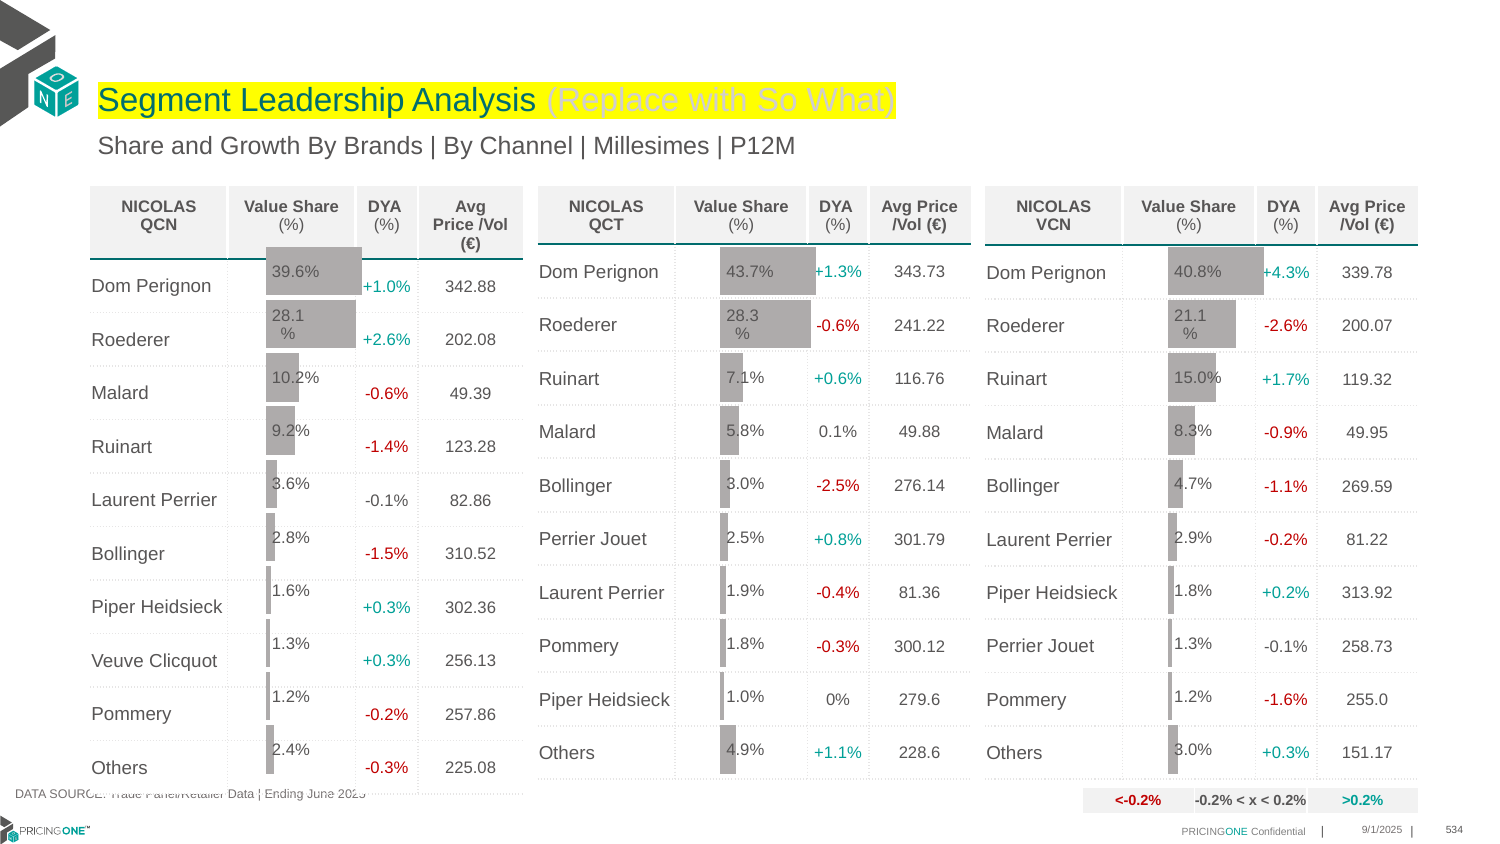

# Segment Leadership Analysis (Replace with So What)
Share and Growth By Brands | By Channel | Millesimes | P12M
| NICOLAS QCT | Value Share (%) | DYA (%) | Avg Price /Vol (€) |
| --- | --- | --- | --- |
| Dom Perignon |  | +1.3% | 343.73 |
| Roederer |  | -0.6% | 241.22 |
| Ruinart |  | +0.6% | 116.76 |
| Malard |  | 0.1% | 49.88 |
| Bollinger |  | -2.5% | 276.14 |
| Perrier Jouet |  | +0.8% | 301.79 |
| Laurent Perrier |  | -0.4% | 81.36 |
| Pommery |  | -0.3% | 300.12 |
| Piper Heidsieck |  | 0% | 279.6 |
| Others |  | +1.1% | 228.6 |
| NICOLAS QCN | Value Share (%) | DYA (%) | Avg Price /Vol (€) |
| --- | --- | --- | --- |
| Dom Perignon |  | +1.0% | 342.88 |
| Roederer |  | +2.6% | 202.08 |
| Malard |  | -0.6% | 49.39 |
| Ruinart |  | -1.4% | 123.28 |
| Laurent Perrier |  | -0.1% | 82.86 |
| Bollinger |  | -1.5% | 310.52 |
| Piper Heidsieck |  | +0.3% | 302.36 |
| Veuve Clicquot |  | +0.3% | 256.13 |
| Pommery |  | -0.2% | 257.86 |
| Others |  | -0.3% | 225.08 |
| NICOLAS VCN | Value Share (%) | DYA (%) | Avg Price /Vol (€) |
| --- | --- | --- | --- |
| Dom Perignon |  | +4.3% | 339.78 |
| Roederer |  | -2.6% | 200.07 |
| Ruinart |  | +1.7% | 119.32 |
| Malard |  | -0.9% | 49.95 |
| Bollinger |  | -1.1% | 269.59 |
| Laurent Perrier |  | -0.2% | 81.22 |
| Piper Heidsieck |  | +0.2% | 313.92 |
| Perrier Jouet |  | -0.1% | 258.73 |
| Pommery |  | -1.6% | 255.0 |
| Others |  | +0.3% | 151.17 |

### Chart

| Category | Millesimes | NICOLAS QCN |
|---|---|
|  | 0.39571837910538993 |

### Chart

| Category | Millesimes | NICOLAS QCT |
|---|---|
|  | 0.4373874121128349 |

### Chart

| Category | Millesimes | NICOLAS VCN |
|---|---|
|  | 0.4079433359864779 |
DATA SOURCE: Trade Panel/Retailer Data | Ending June 2025
| <-0.2% | -0.2% < x < 0.2% | >0.2% |
| --- | --- | --- |

9/1/2025
534